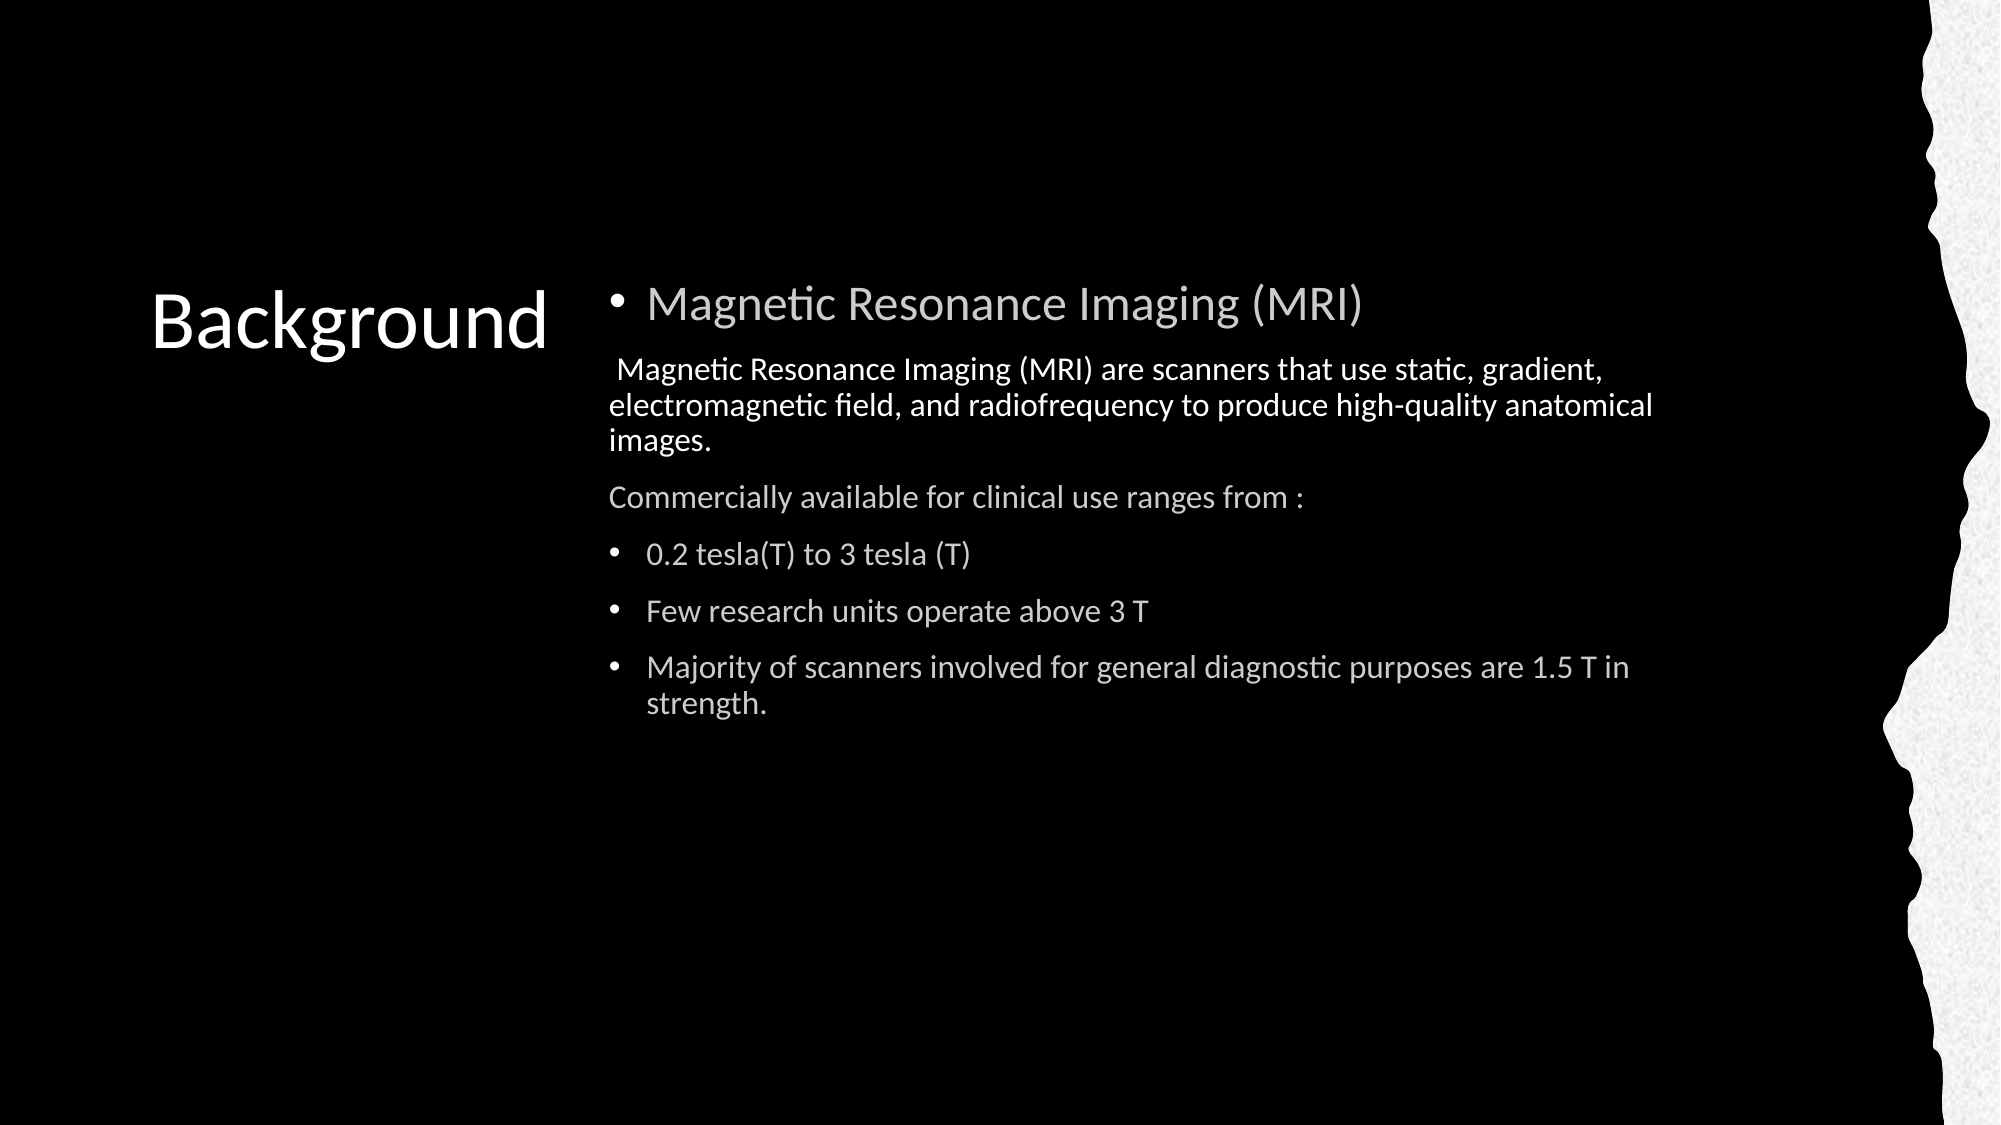

# Background
Magnetic Resonance Imaging (MRI)
 Magnetic Resonance Imaging (MRI) are scanners that use static, gradient, electromagnetic field, and radiofrequency to produce high-quality anatomical images.
Commercially available for clinical use ranges from :
0.2 tesla(T) to 3 tesla (T)
Few research units operate above 3 T
Majority of scanners involved for general diagnostic purposes are 1.5 T in strength.